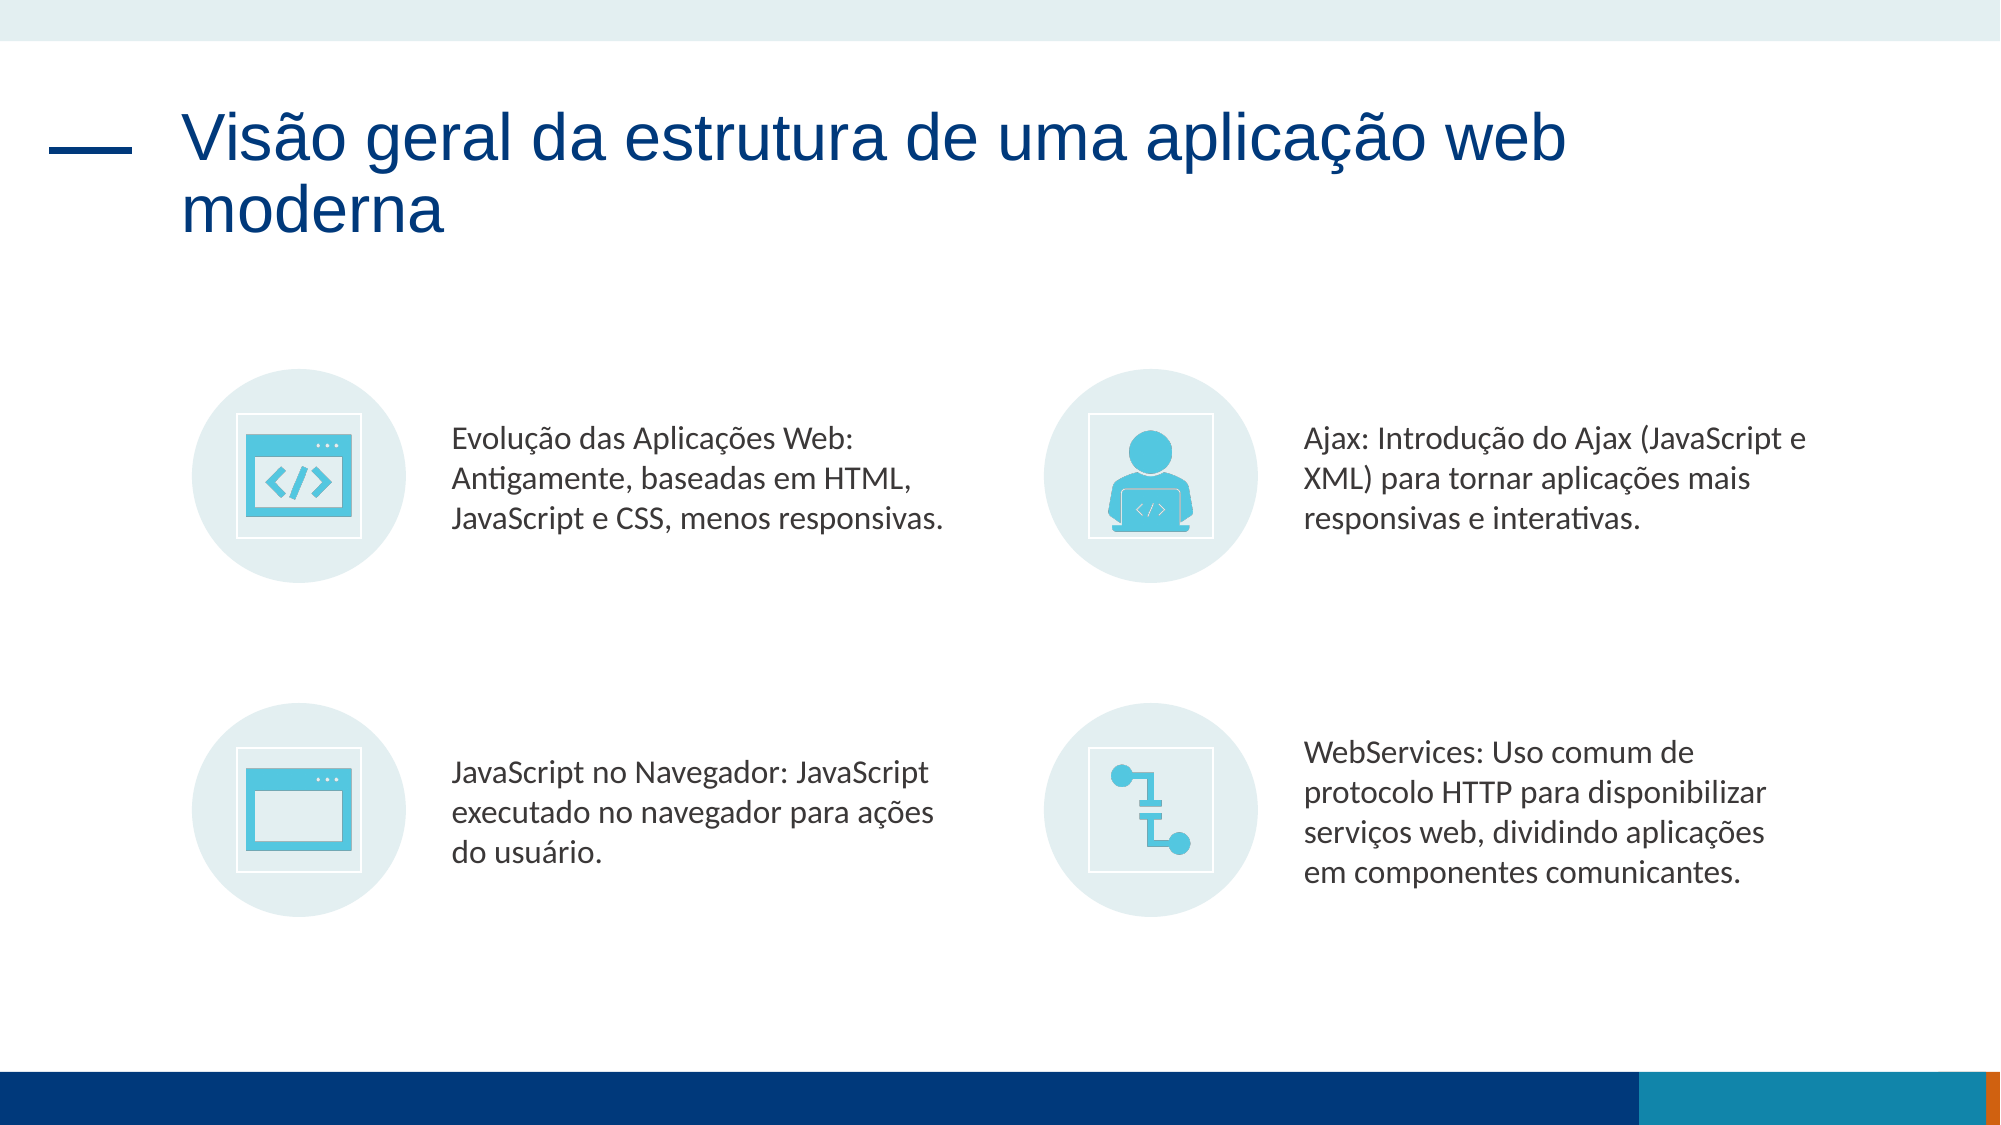

Visão geral da estrutura de uma aplicação web moderna

Evolução das Aplicações Web: Antigamente, baseadas em HTML, JavaScript e CSS, menos responsivas.
Ajax: Introdução do Ajax (JavaScript e XML) para tornar aplicações mais responsivas e interativas.
JavaScript no Navegador: JavaScript executado no navegador para ações do usuário.
WebServices: Uso comum de protocolo HTTP para disponibilizar serviços web, dividindo aplicações em componentes comunicantes.